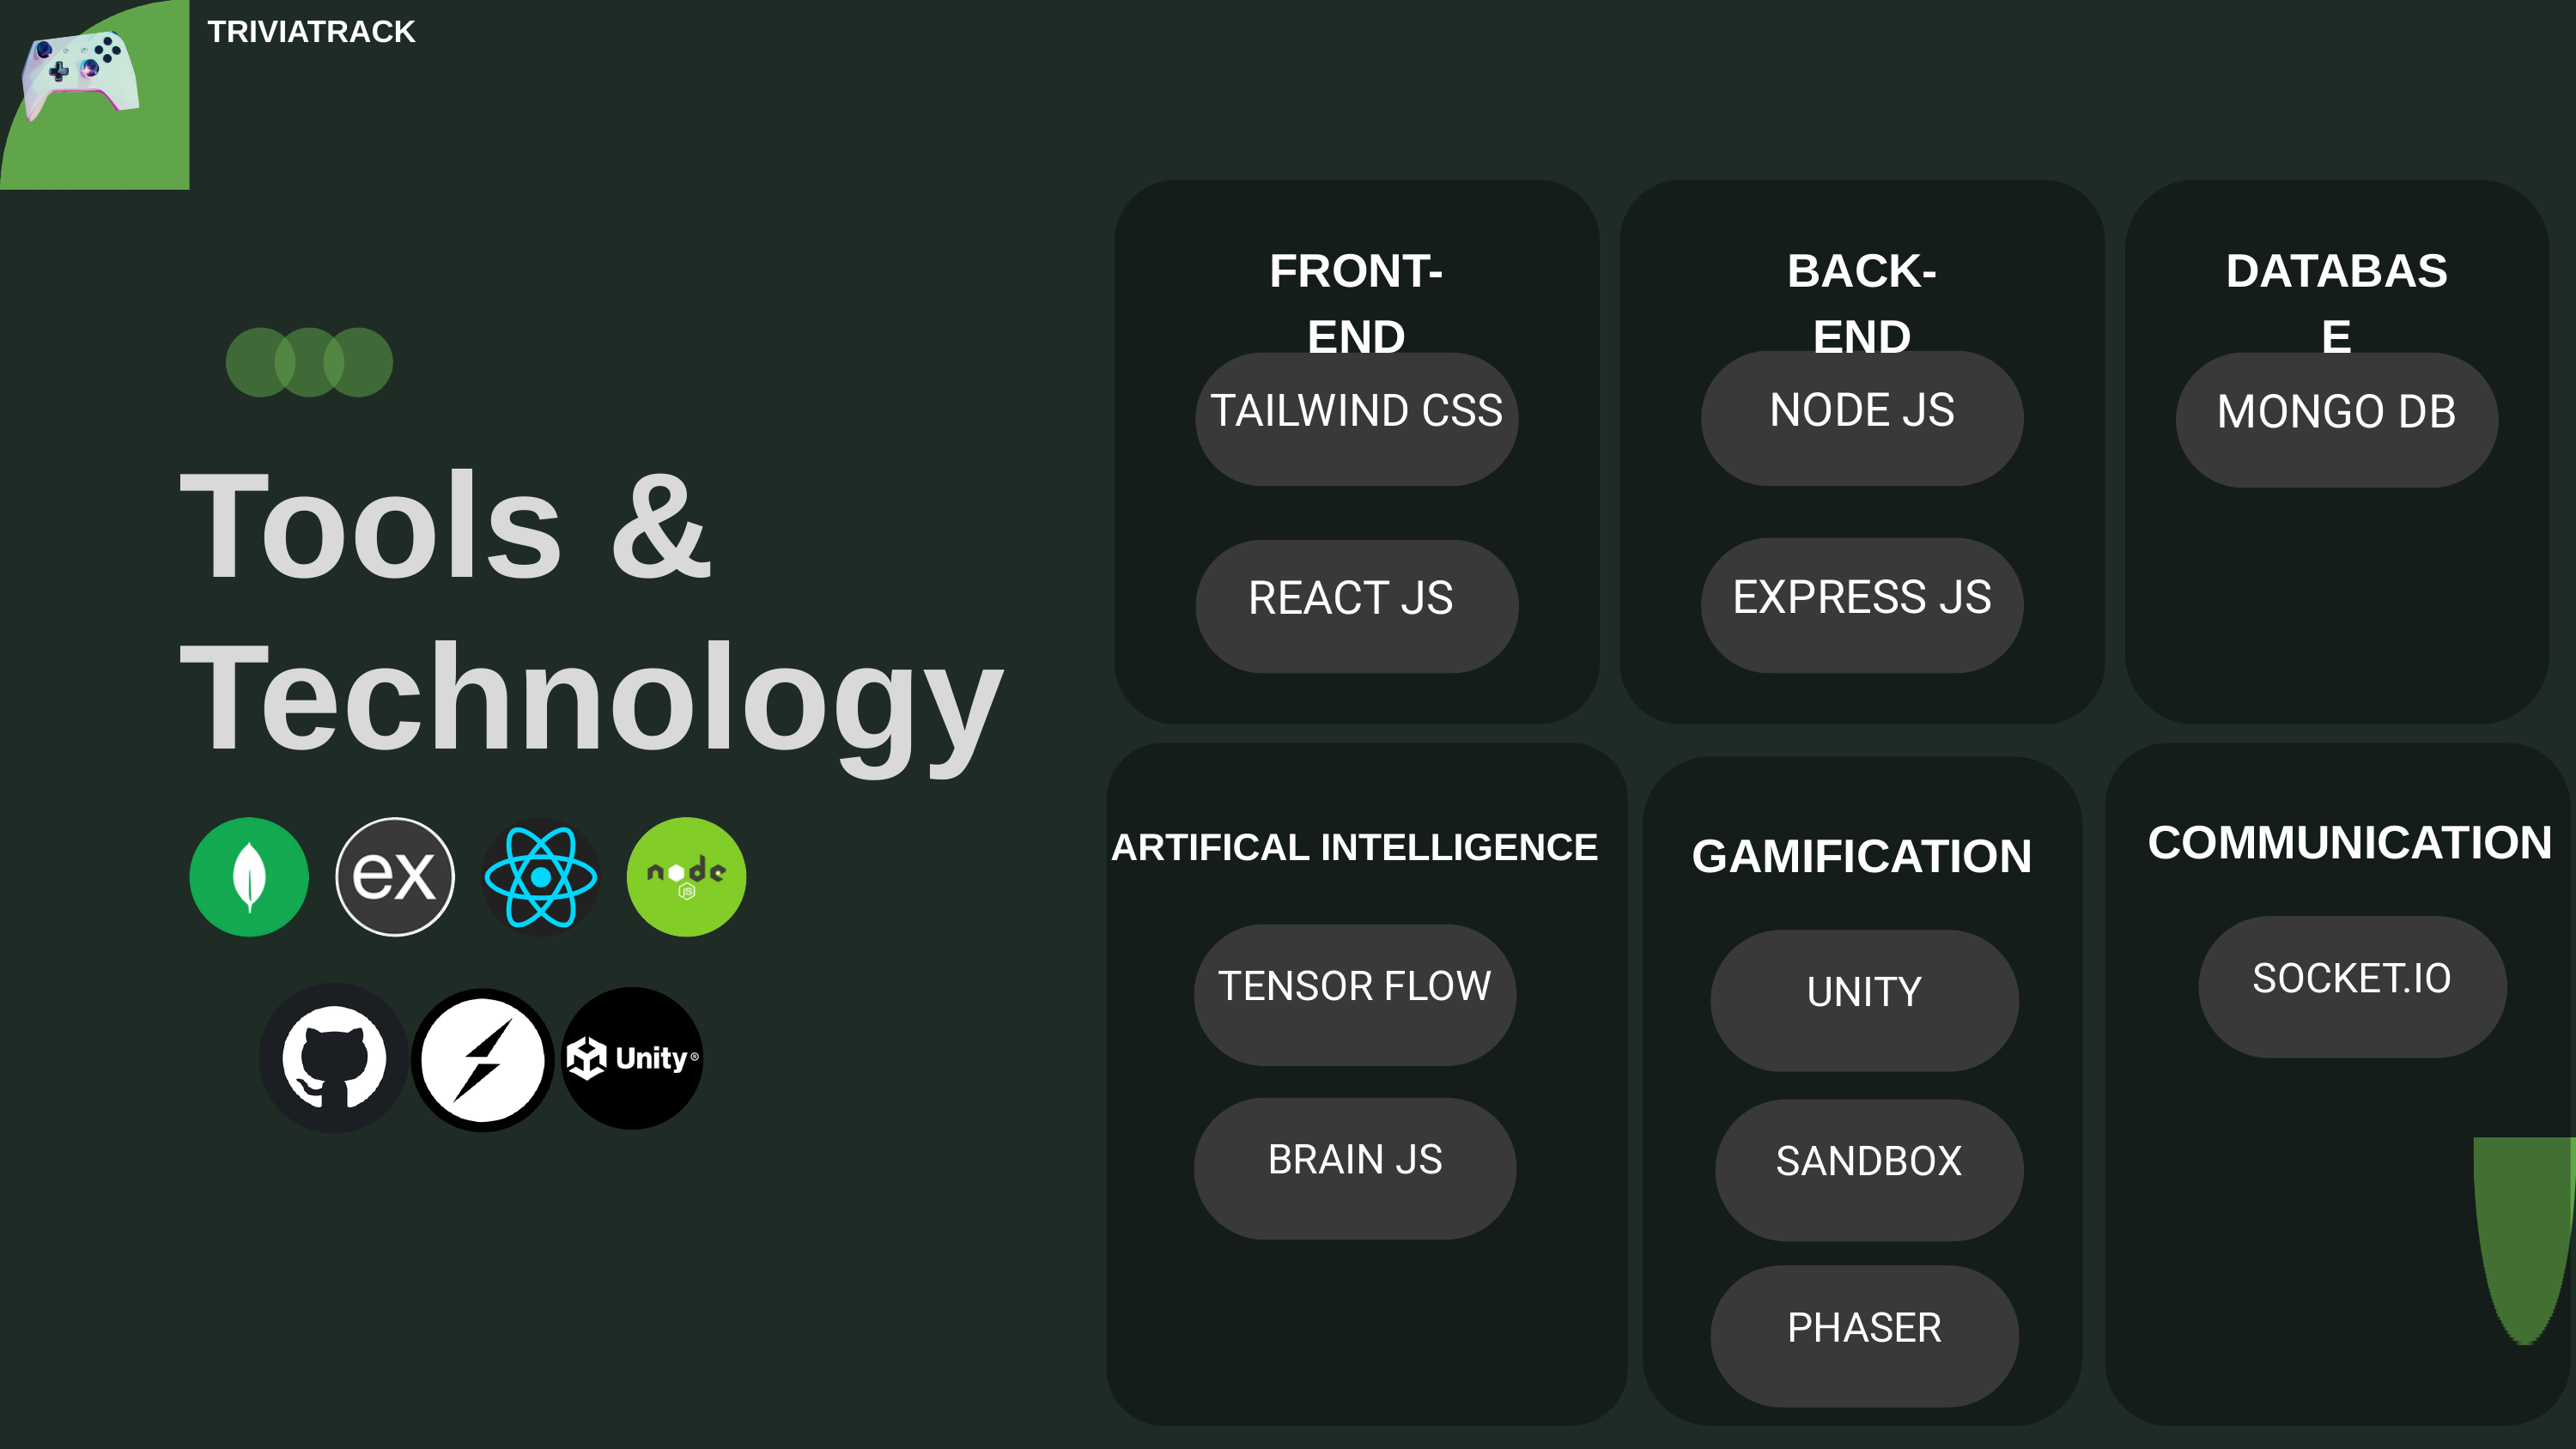

TRIVIATRACK

FRONT-END
BACK-END
DATABASE

NODE JS

TAILWIND CSS

MONGO DB
Tools & Technology

EXPRESS JS

REACT JS

COMMUNICATION
ARTIFICAL INTELLIGENCE
GAMIFICATION

SOCKET.IO

TENSOR FLOW

UNITY

BRAIN JS

SANDBOX

PHASER